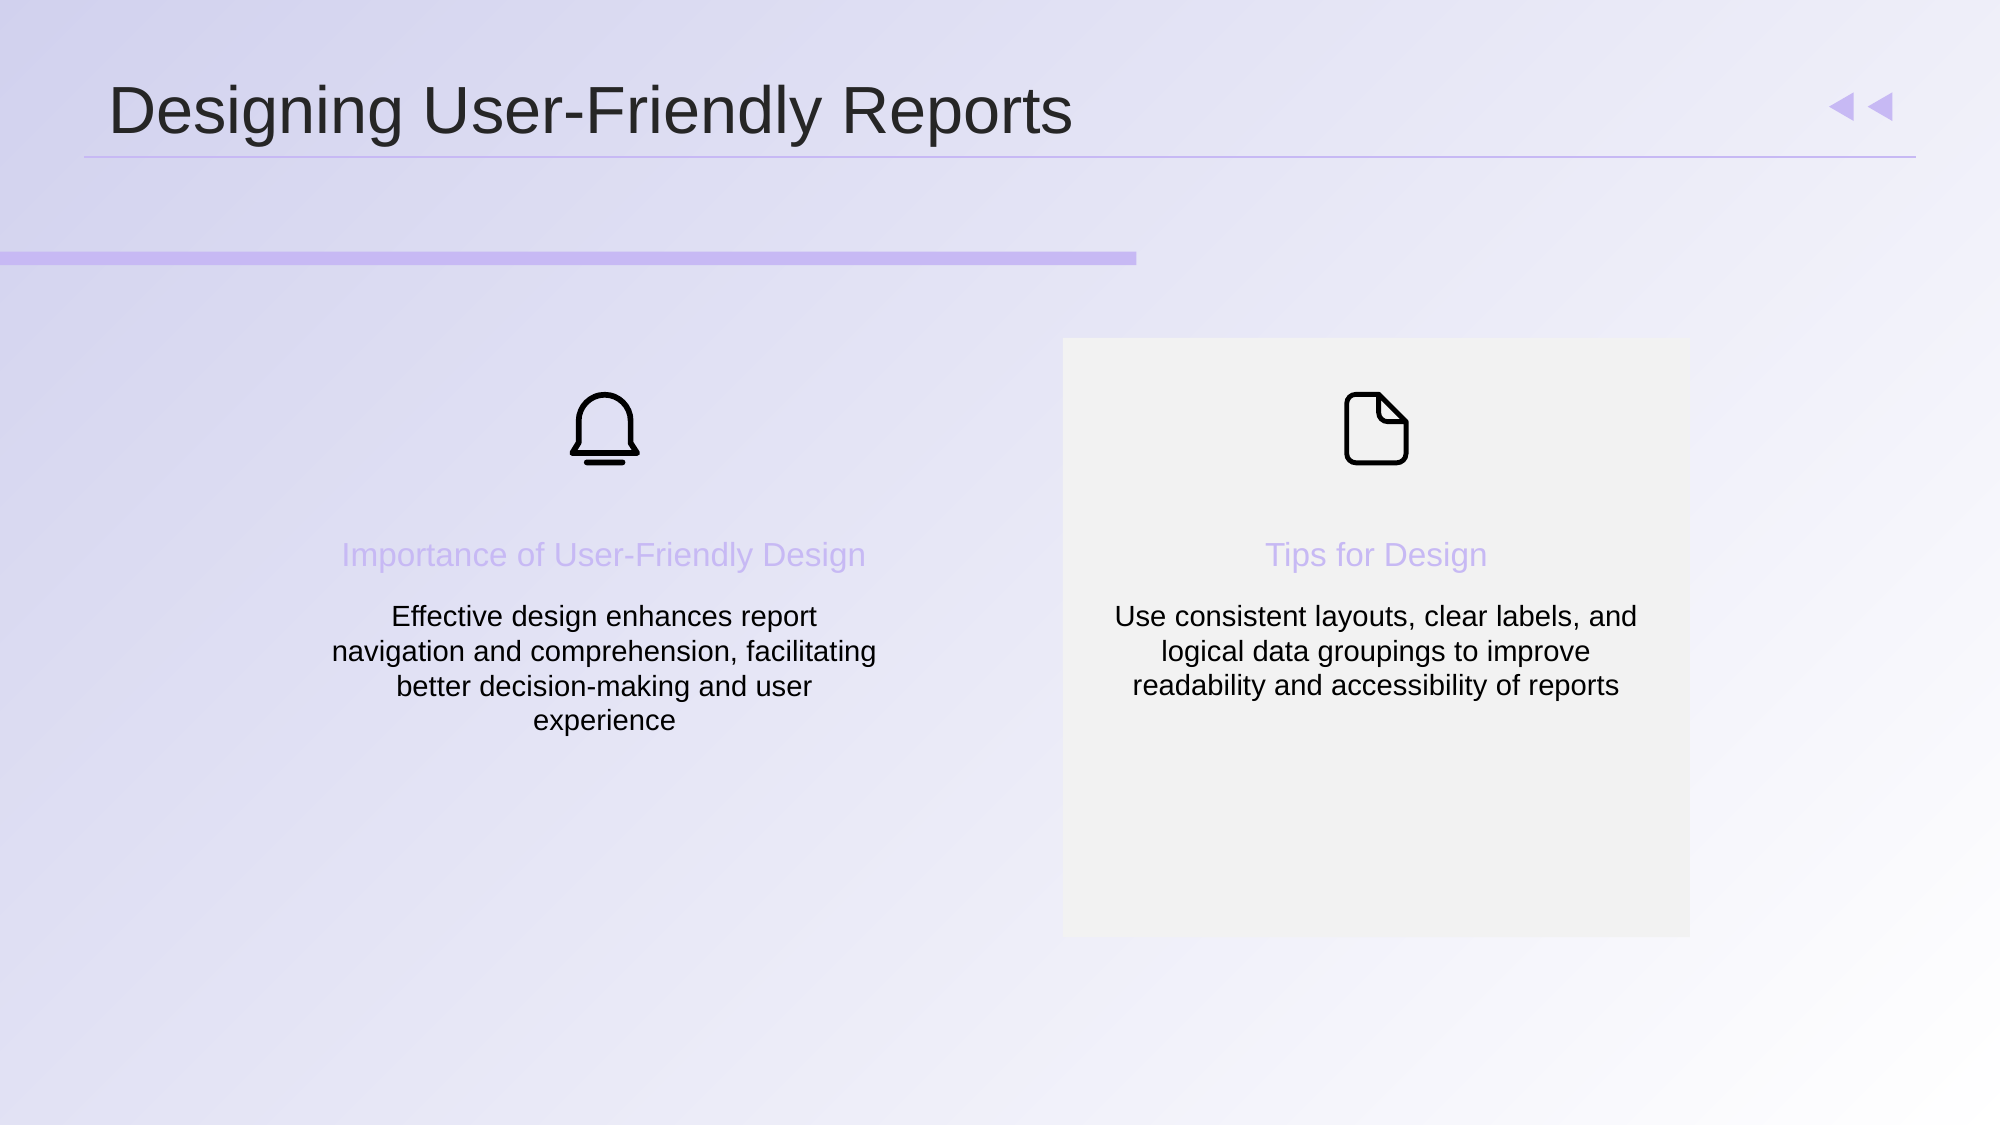

Designing User-Friendly Reports

Importance of User-Friendly Design
Tips for Design
Effective design enhances report navigation and comprehension, facilitating better decision-making and user experience
Use consistent layouts, clear labels, and logical data groupings to improve readability and accessibility of reports